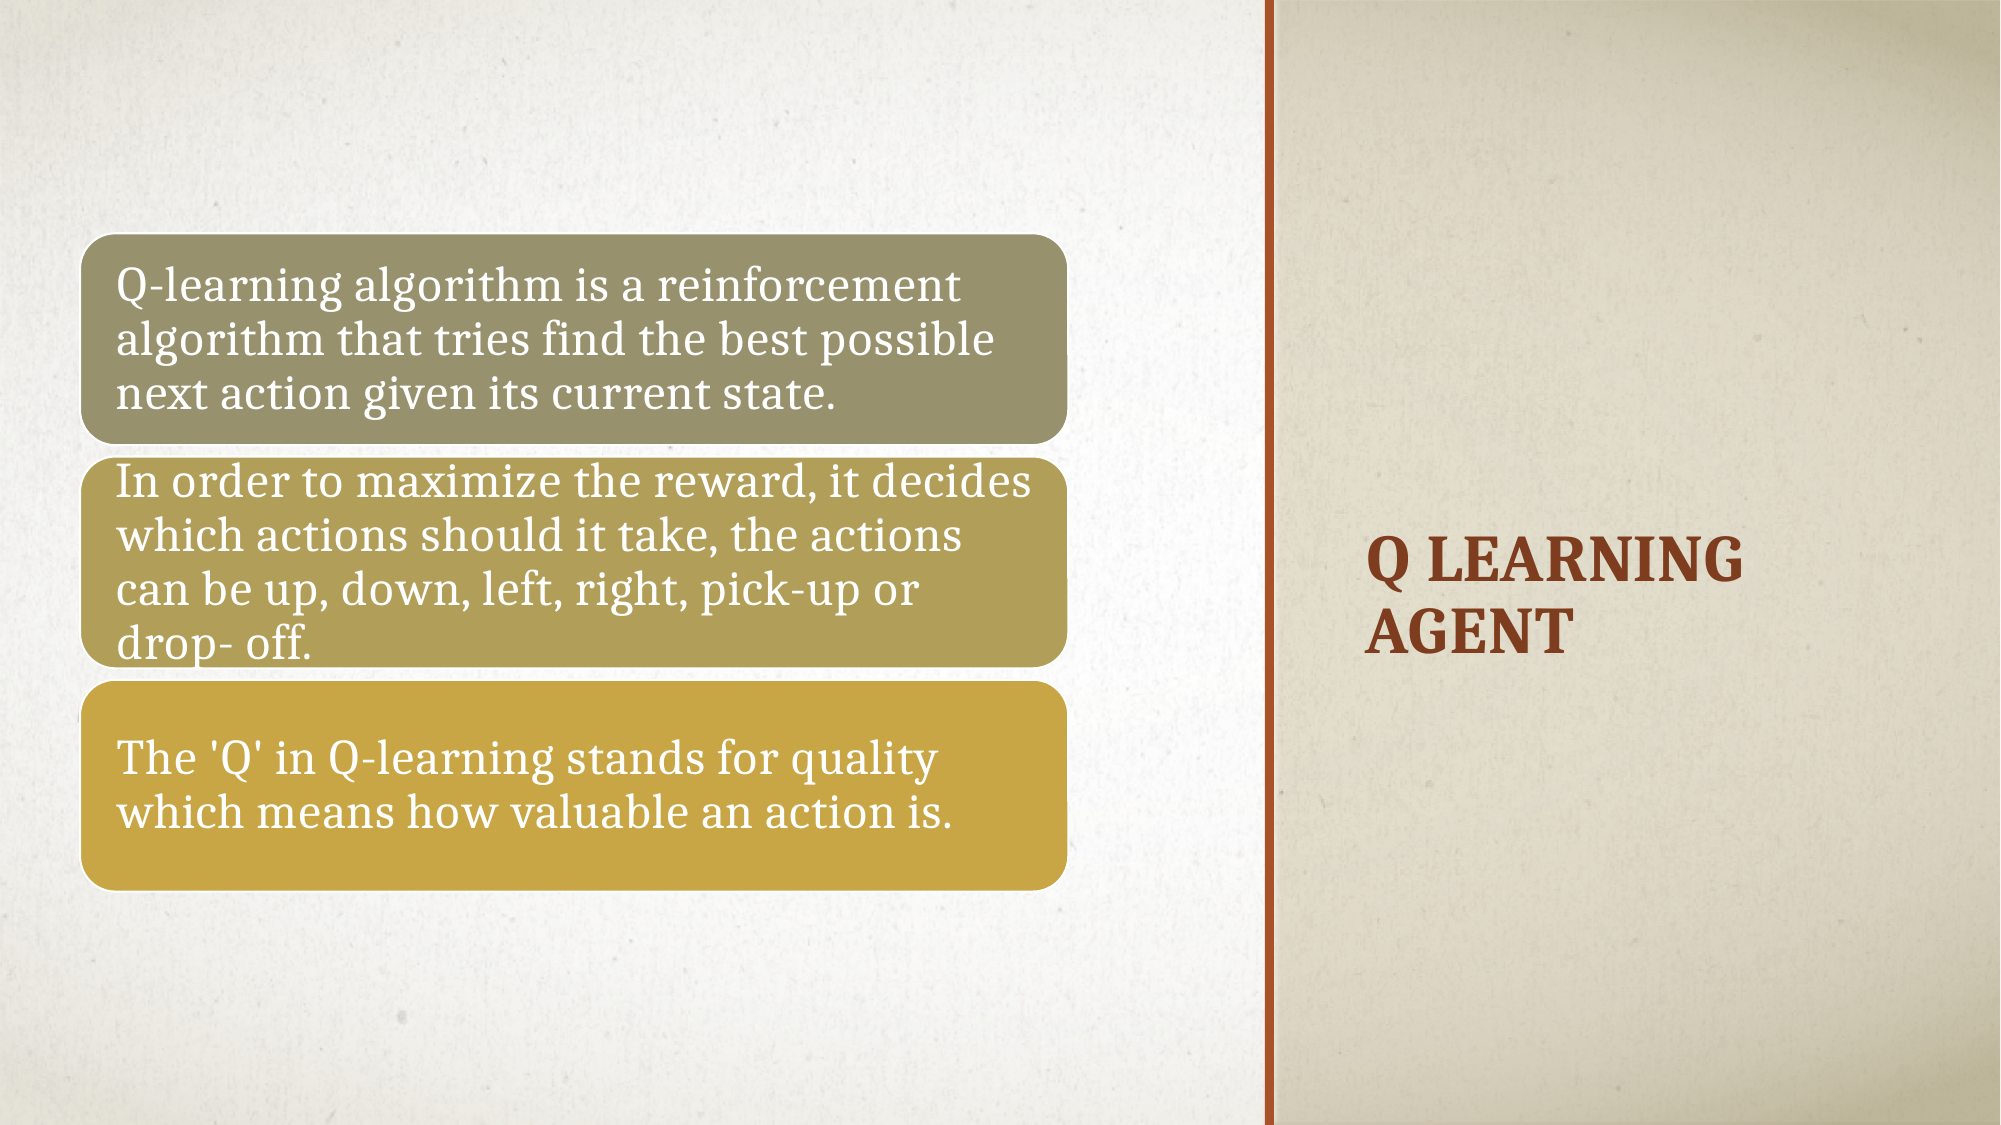

Q-learning algorithm is a reinforcement algorithm that tries find the best possible next action given its current state.
In order to maximize the reward, it decides which actions should it take, the actions can be up, down, left, right, pick-up or drop- off.
The 'Q' in Q-learning stands for quality  which means how valuable an action is.
# Q Learning Agent